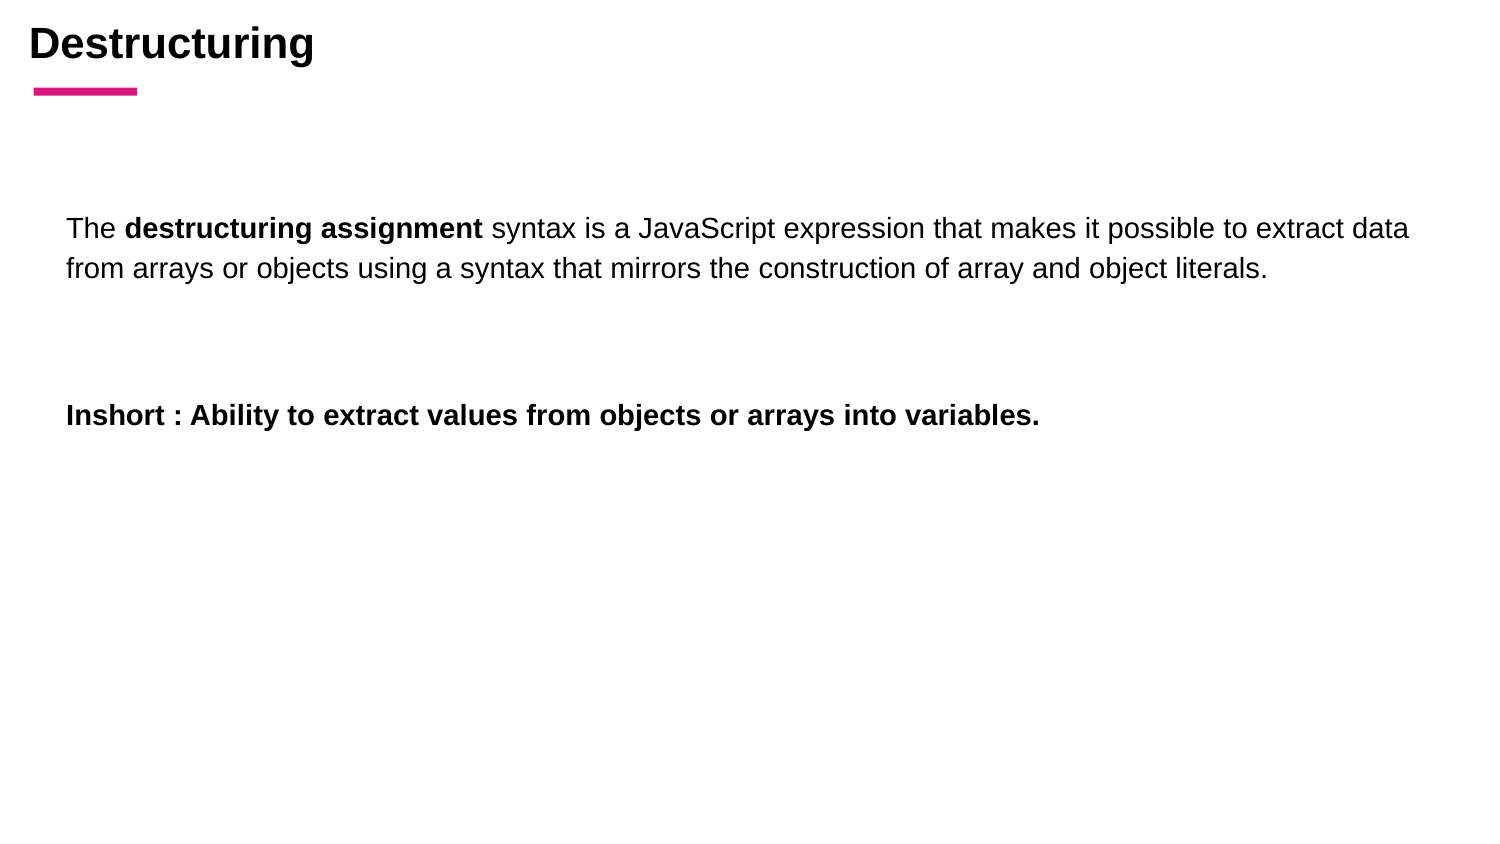

Destructuring
The destructuring assignment syntax is a JavaScript expression that makes it possible to extract data from arrays or objects using a syntax that mirrors the construction of array and object literals.

Inshort : Ability to extract values from objects or arrays into variables.